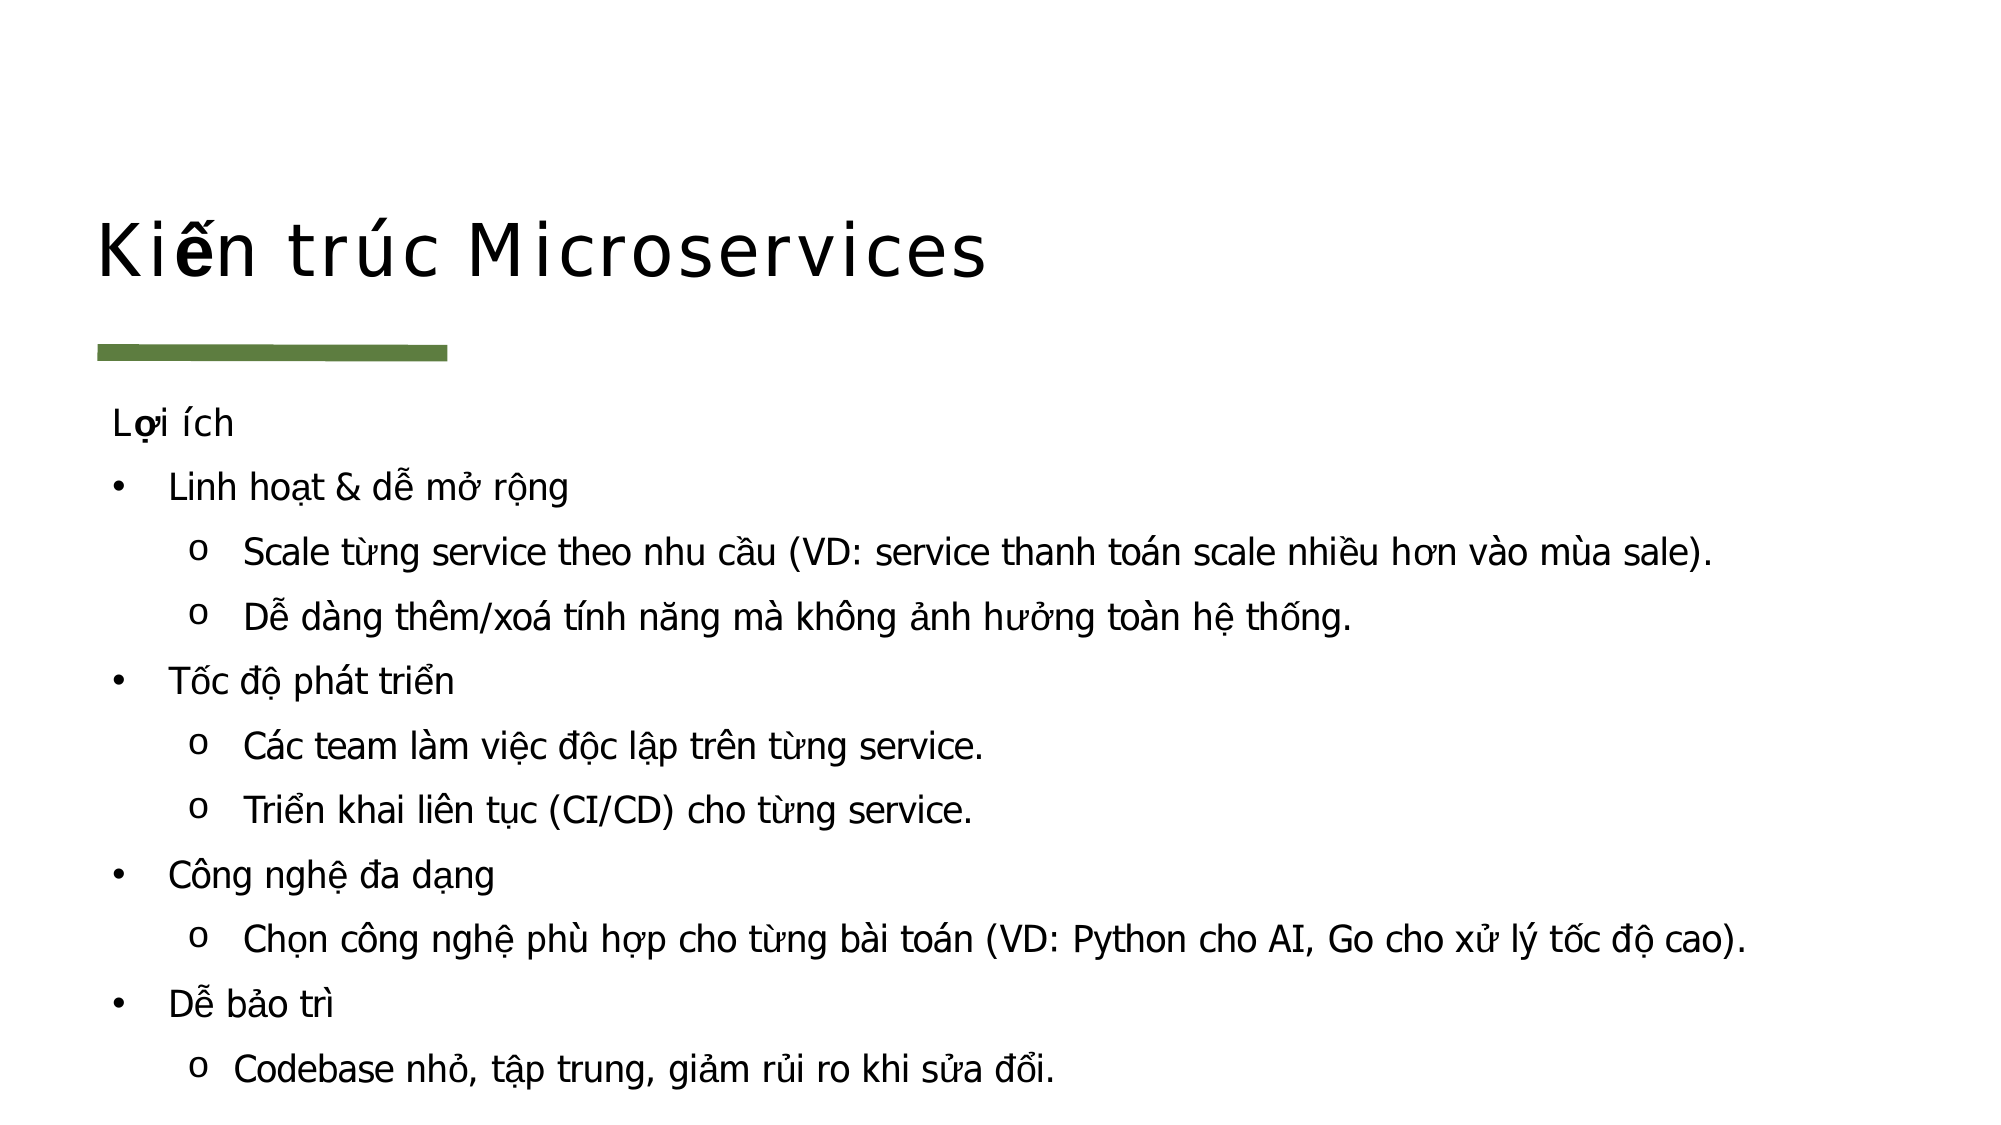

# Kiến trúc Microservices
Lợi ích
Linh hoạt & dễ mở rộng
Scale từng service theo nhu cầu (VD: service thanh toán scale nhiều hơn vào mùa sale).
Dễ dàng thêm/xoá tính năng mà không ảnh hưởng toàn hệ thống.
Tốc độ phát triển
Các team làm việc độc lập trên từng service.
Triển khai liên tục (CI/CD) cho từng service.
Công nghệ đa dạng
Chọn công nghệ phù hợp cho từng bài toán (VD: Python cho AI, Go cho xử lý tốc độ cao).
Dễ bảo trì
Codebase nhỏ, tập trung, giảm rủi ro khi sửa đổi.